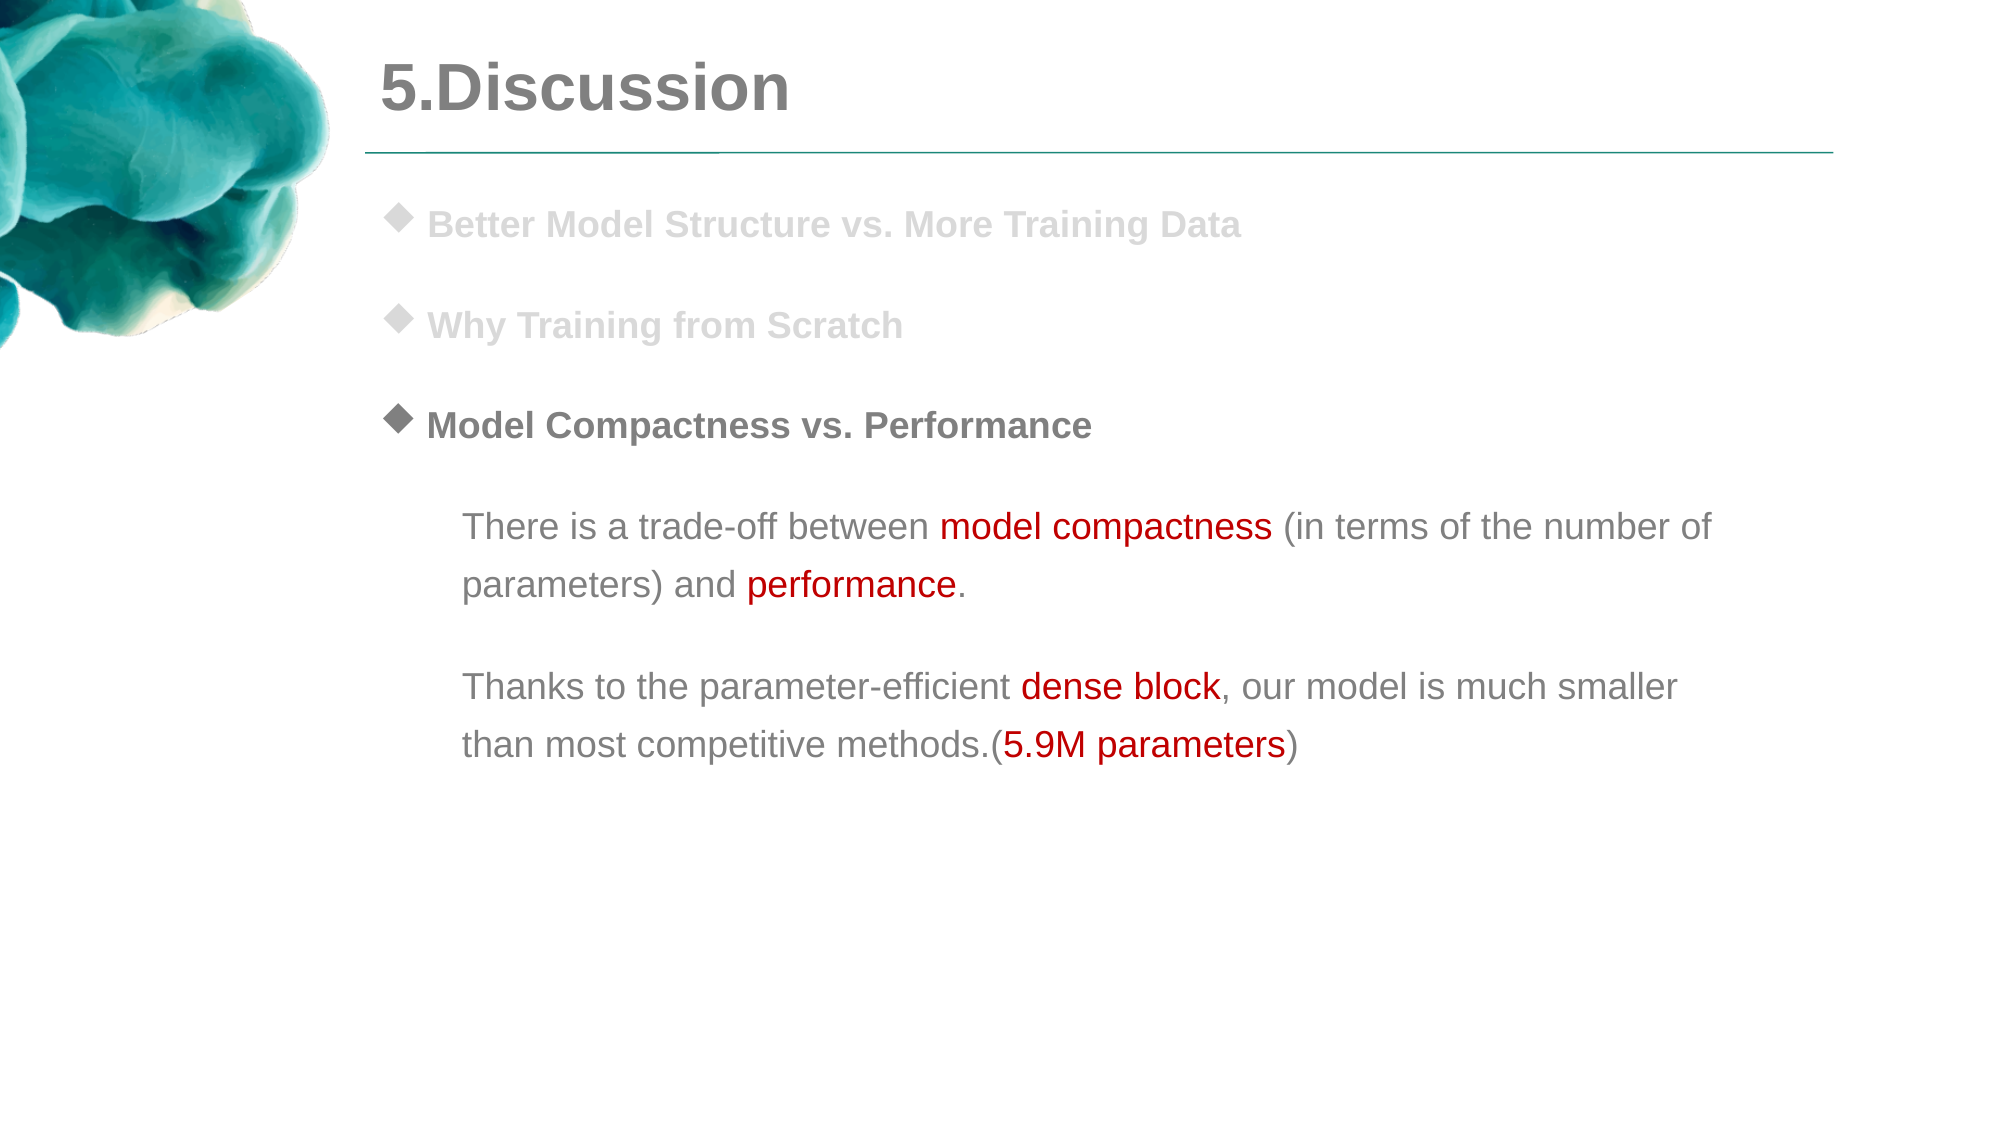

5.Discussion
Better Model Structure vs. More Training Data
Why Training from Scratch
Model Compactness vs. Performance
There is a trade-off between model compactness (in terms of the number of parameters) and performance.
Thanks to the parameter-efficient dense block, our model is much smaller
than most competitive methods.(5.9M parameters)